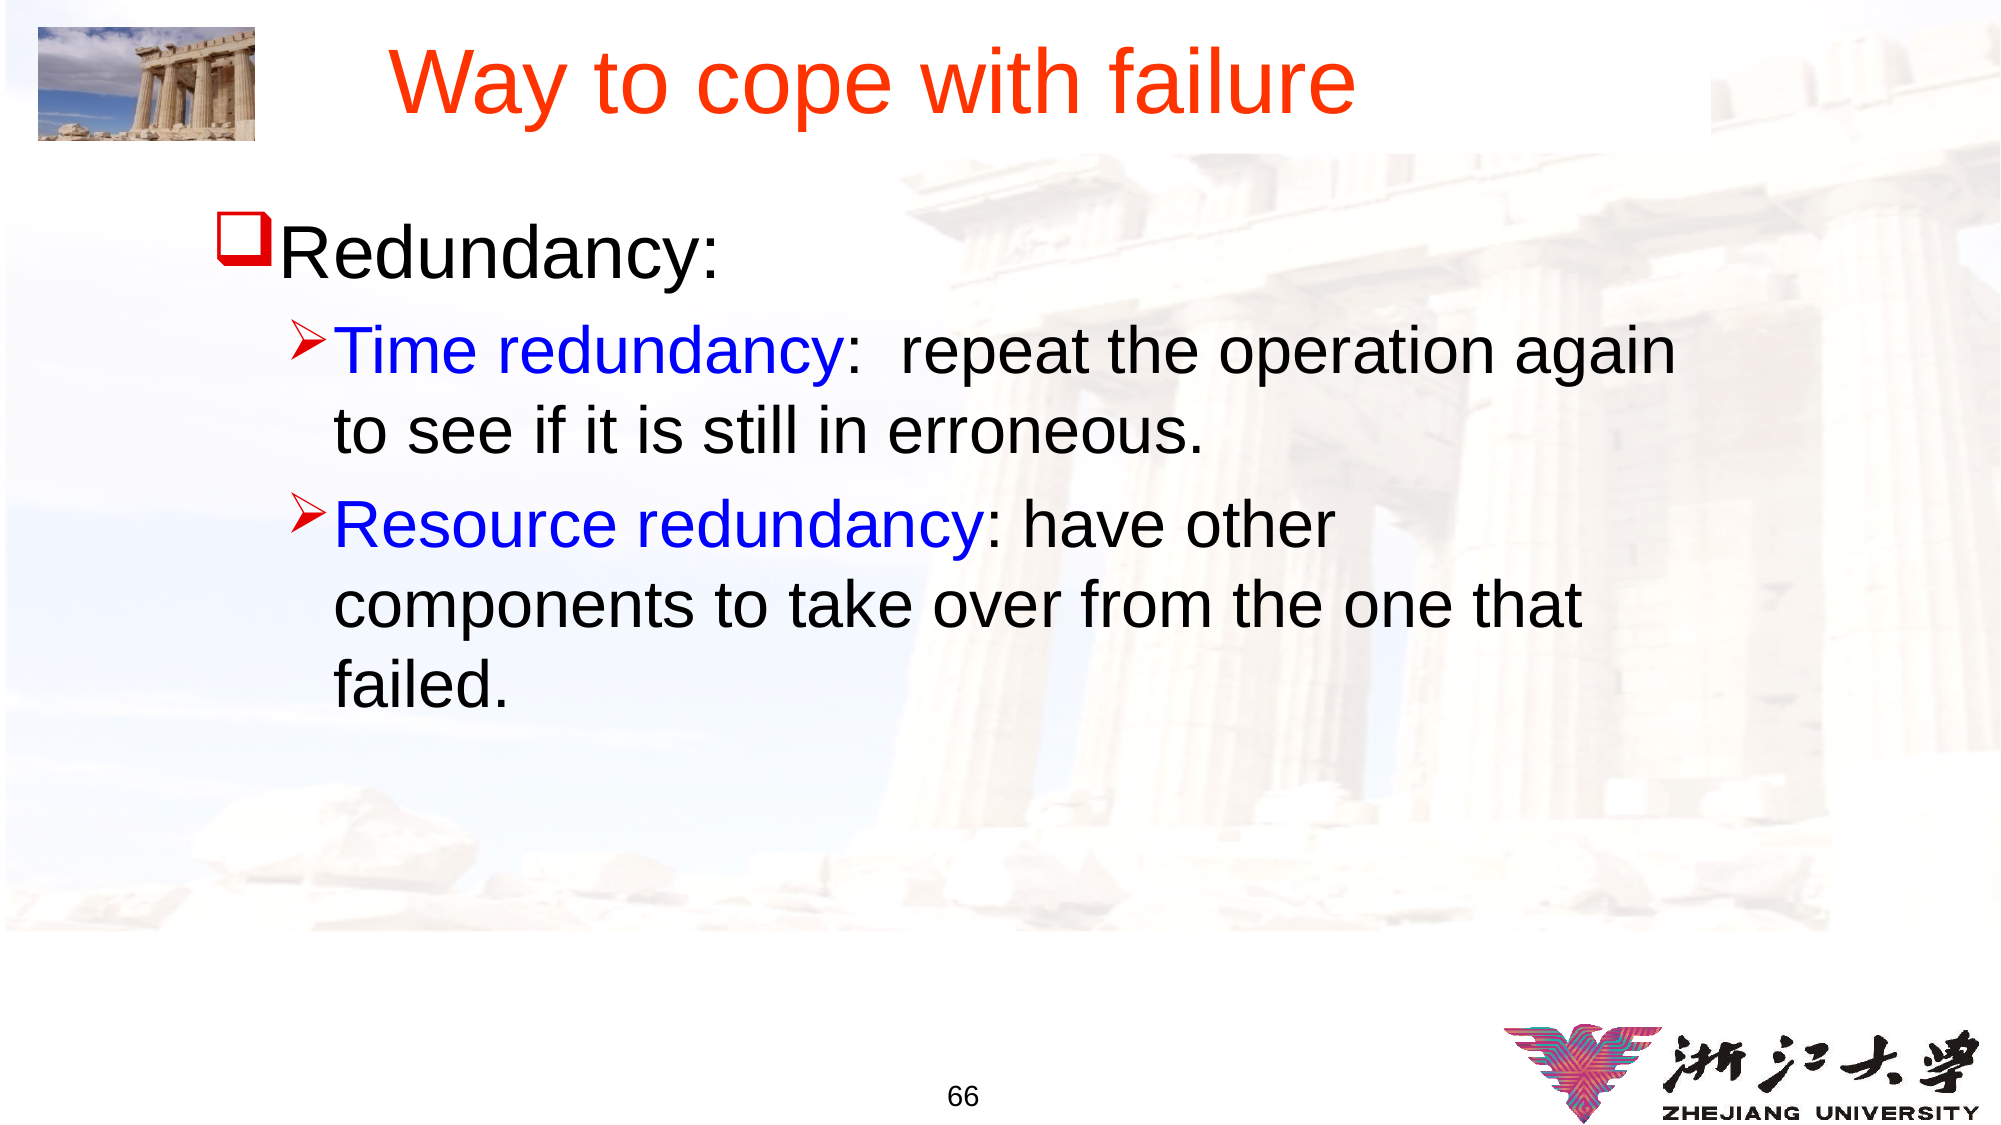

# Way to cope with failure
Redundancy:
Time redundancy:  repeat the operation again to see if it is still in erroneous.
Resource redundancy: have other components to take over from the one that failed.